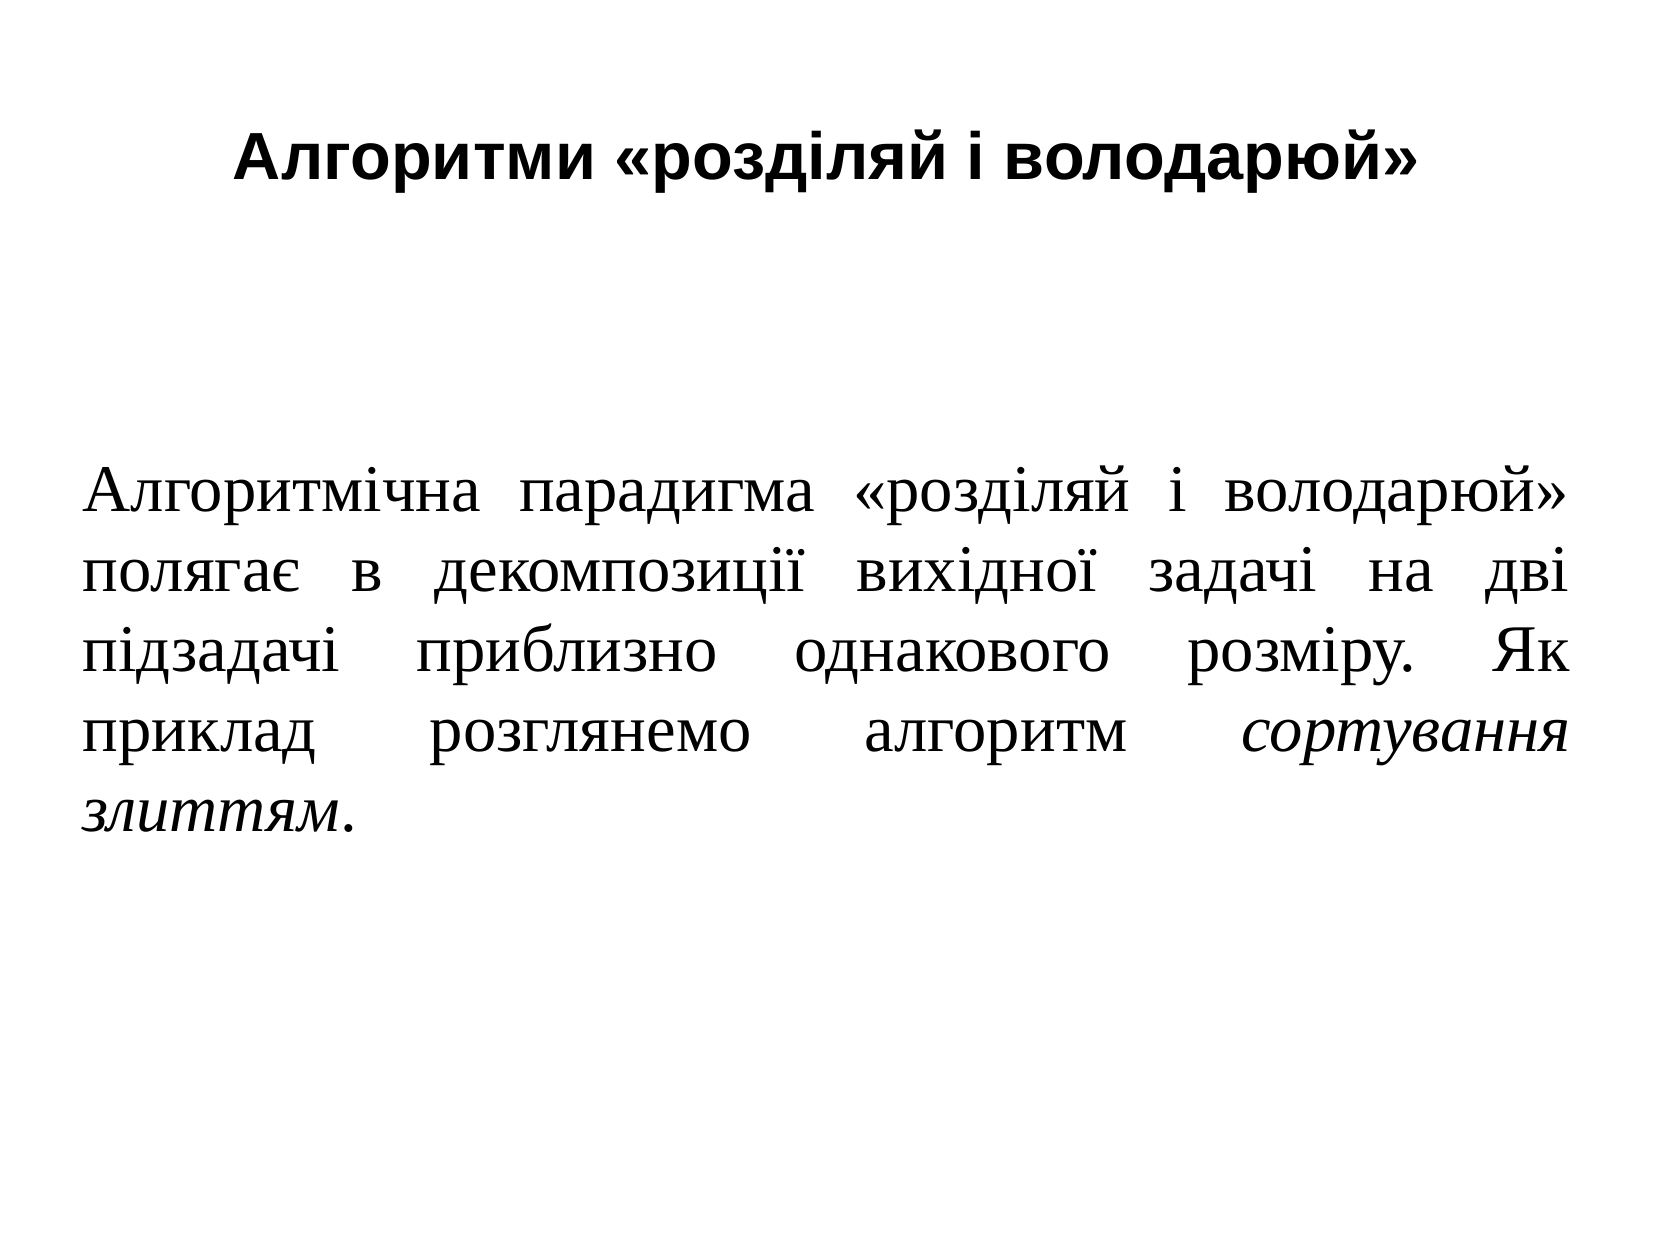

Алгоритми «розділяй і володарюй»
Алгоритмічна парадигма «розділяй і володарюй» полягає в декомпозиції вихідної задачі на дві підзадачі приблизно однакового розміру. Як приклад розглянемо алгоритм сортування злиттям.